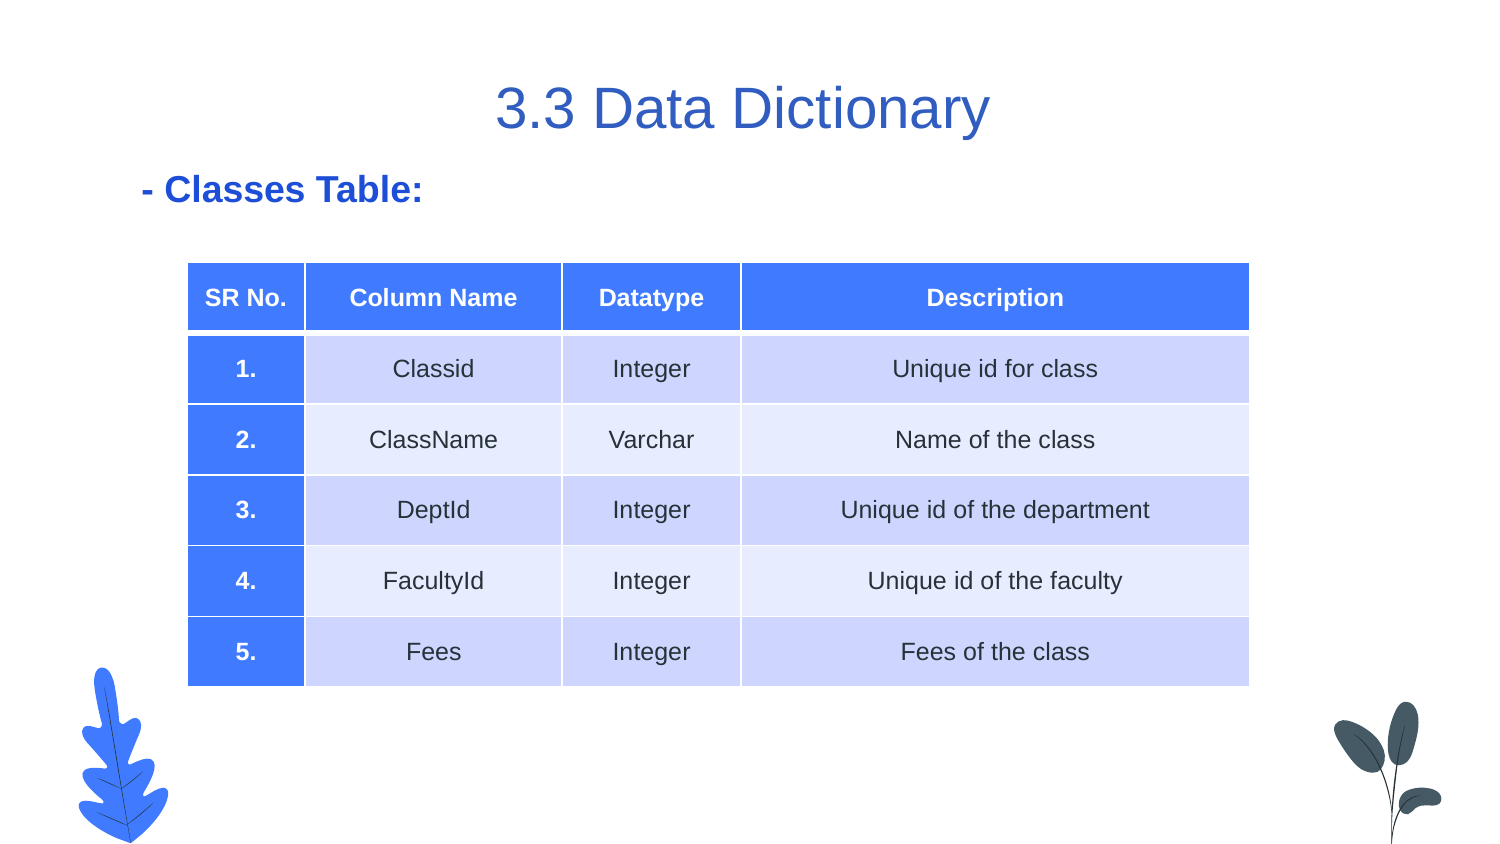

# 3.3 Data Dictionary
- Classes Table:
| SR No. | Column Name | Datatype | Description |
| --- | --- | --- | --- |
| 1. | Classid | Integer | Unique id for class |
| 2. | ClassName | Varchar | Name of the class |
| 3. | DeptId | Integer | Unique id of the department |
| 4. | FacultyId | Integer | Unique id of the faculty |
| 5. | Fees | Integer | Fees of the class |